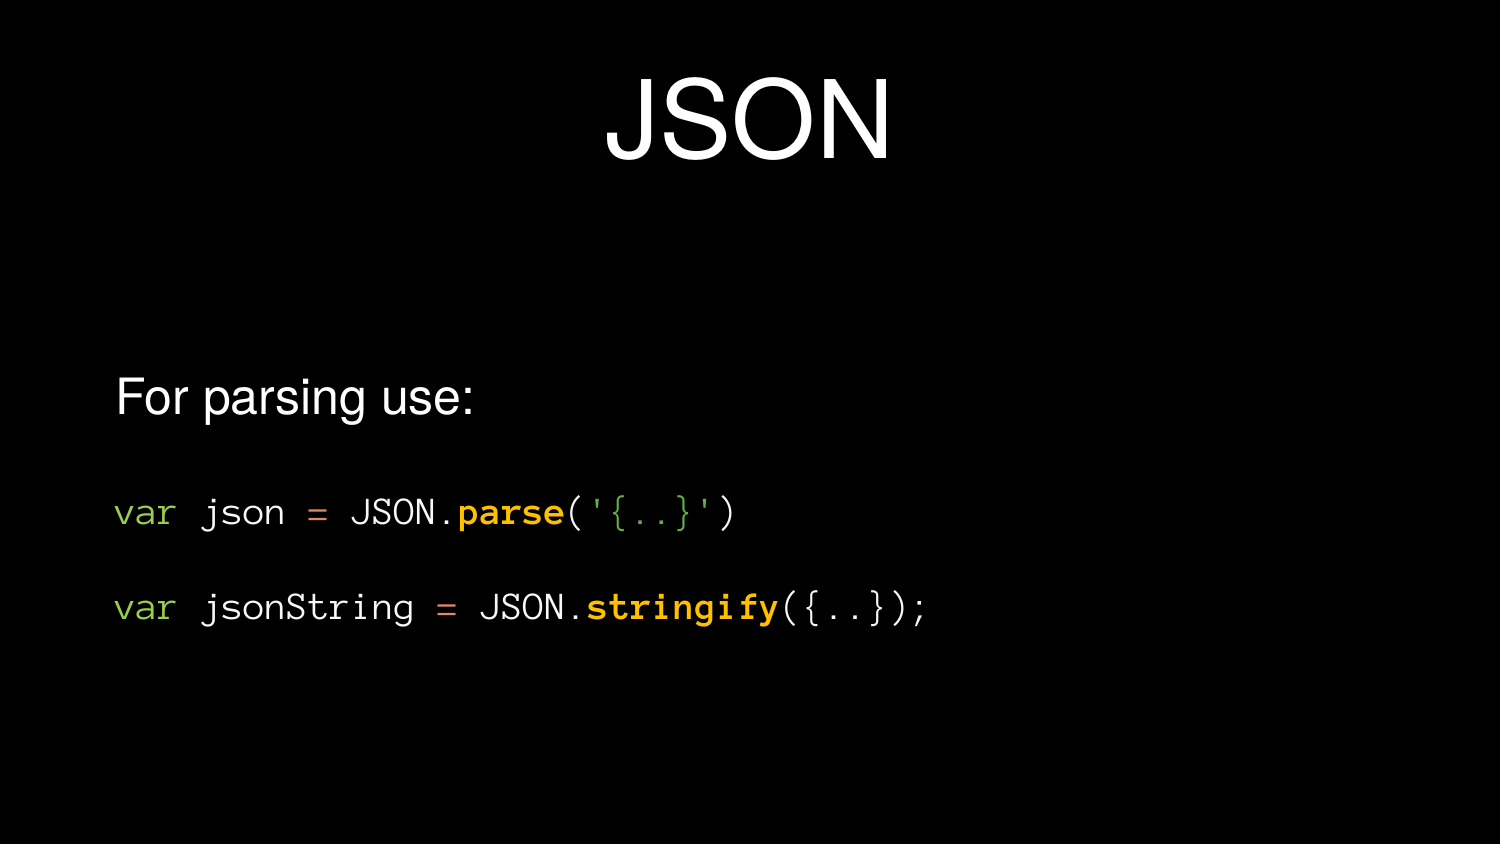

# JSON
For parsing use:

var json = JSON.parse('{..}')

var jsonString = JSON.stringify({..});